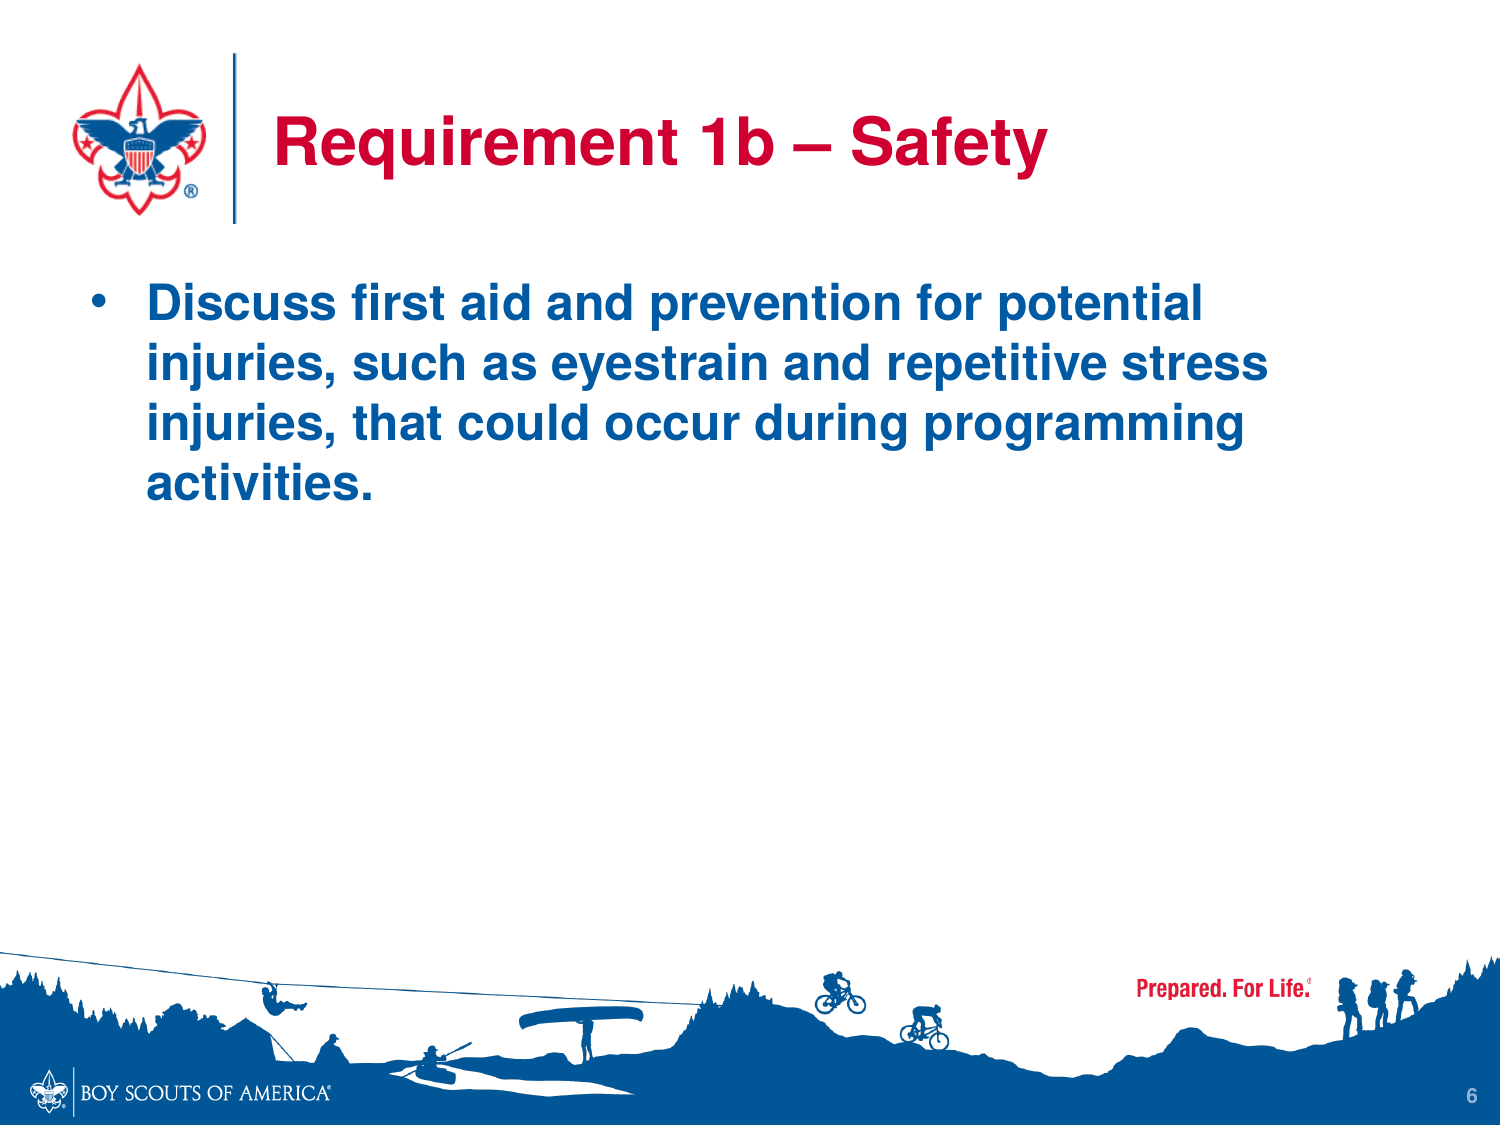

# Requirement 1b – Safety
Discuss first aid and prevention for potential injuries, such as eyestrain and repetitive stress injuries, that could occur during programming activities.
6